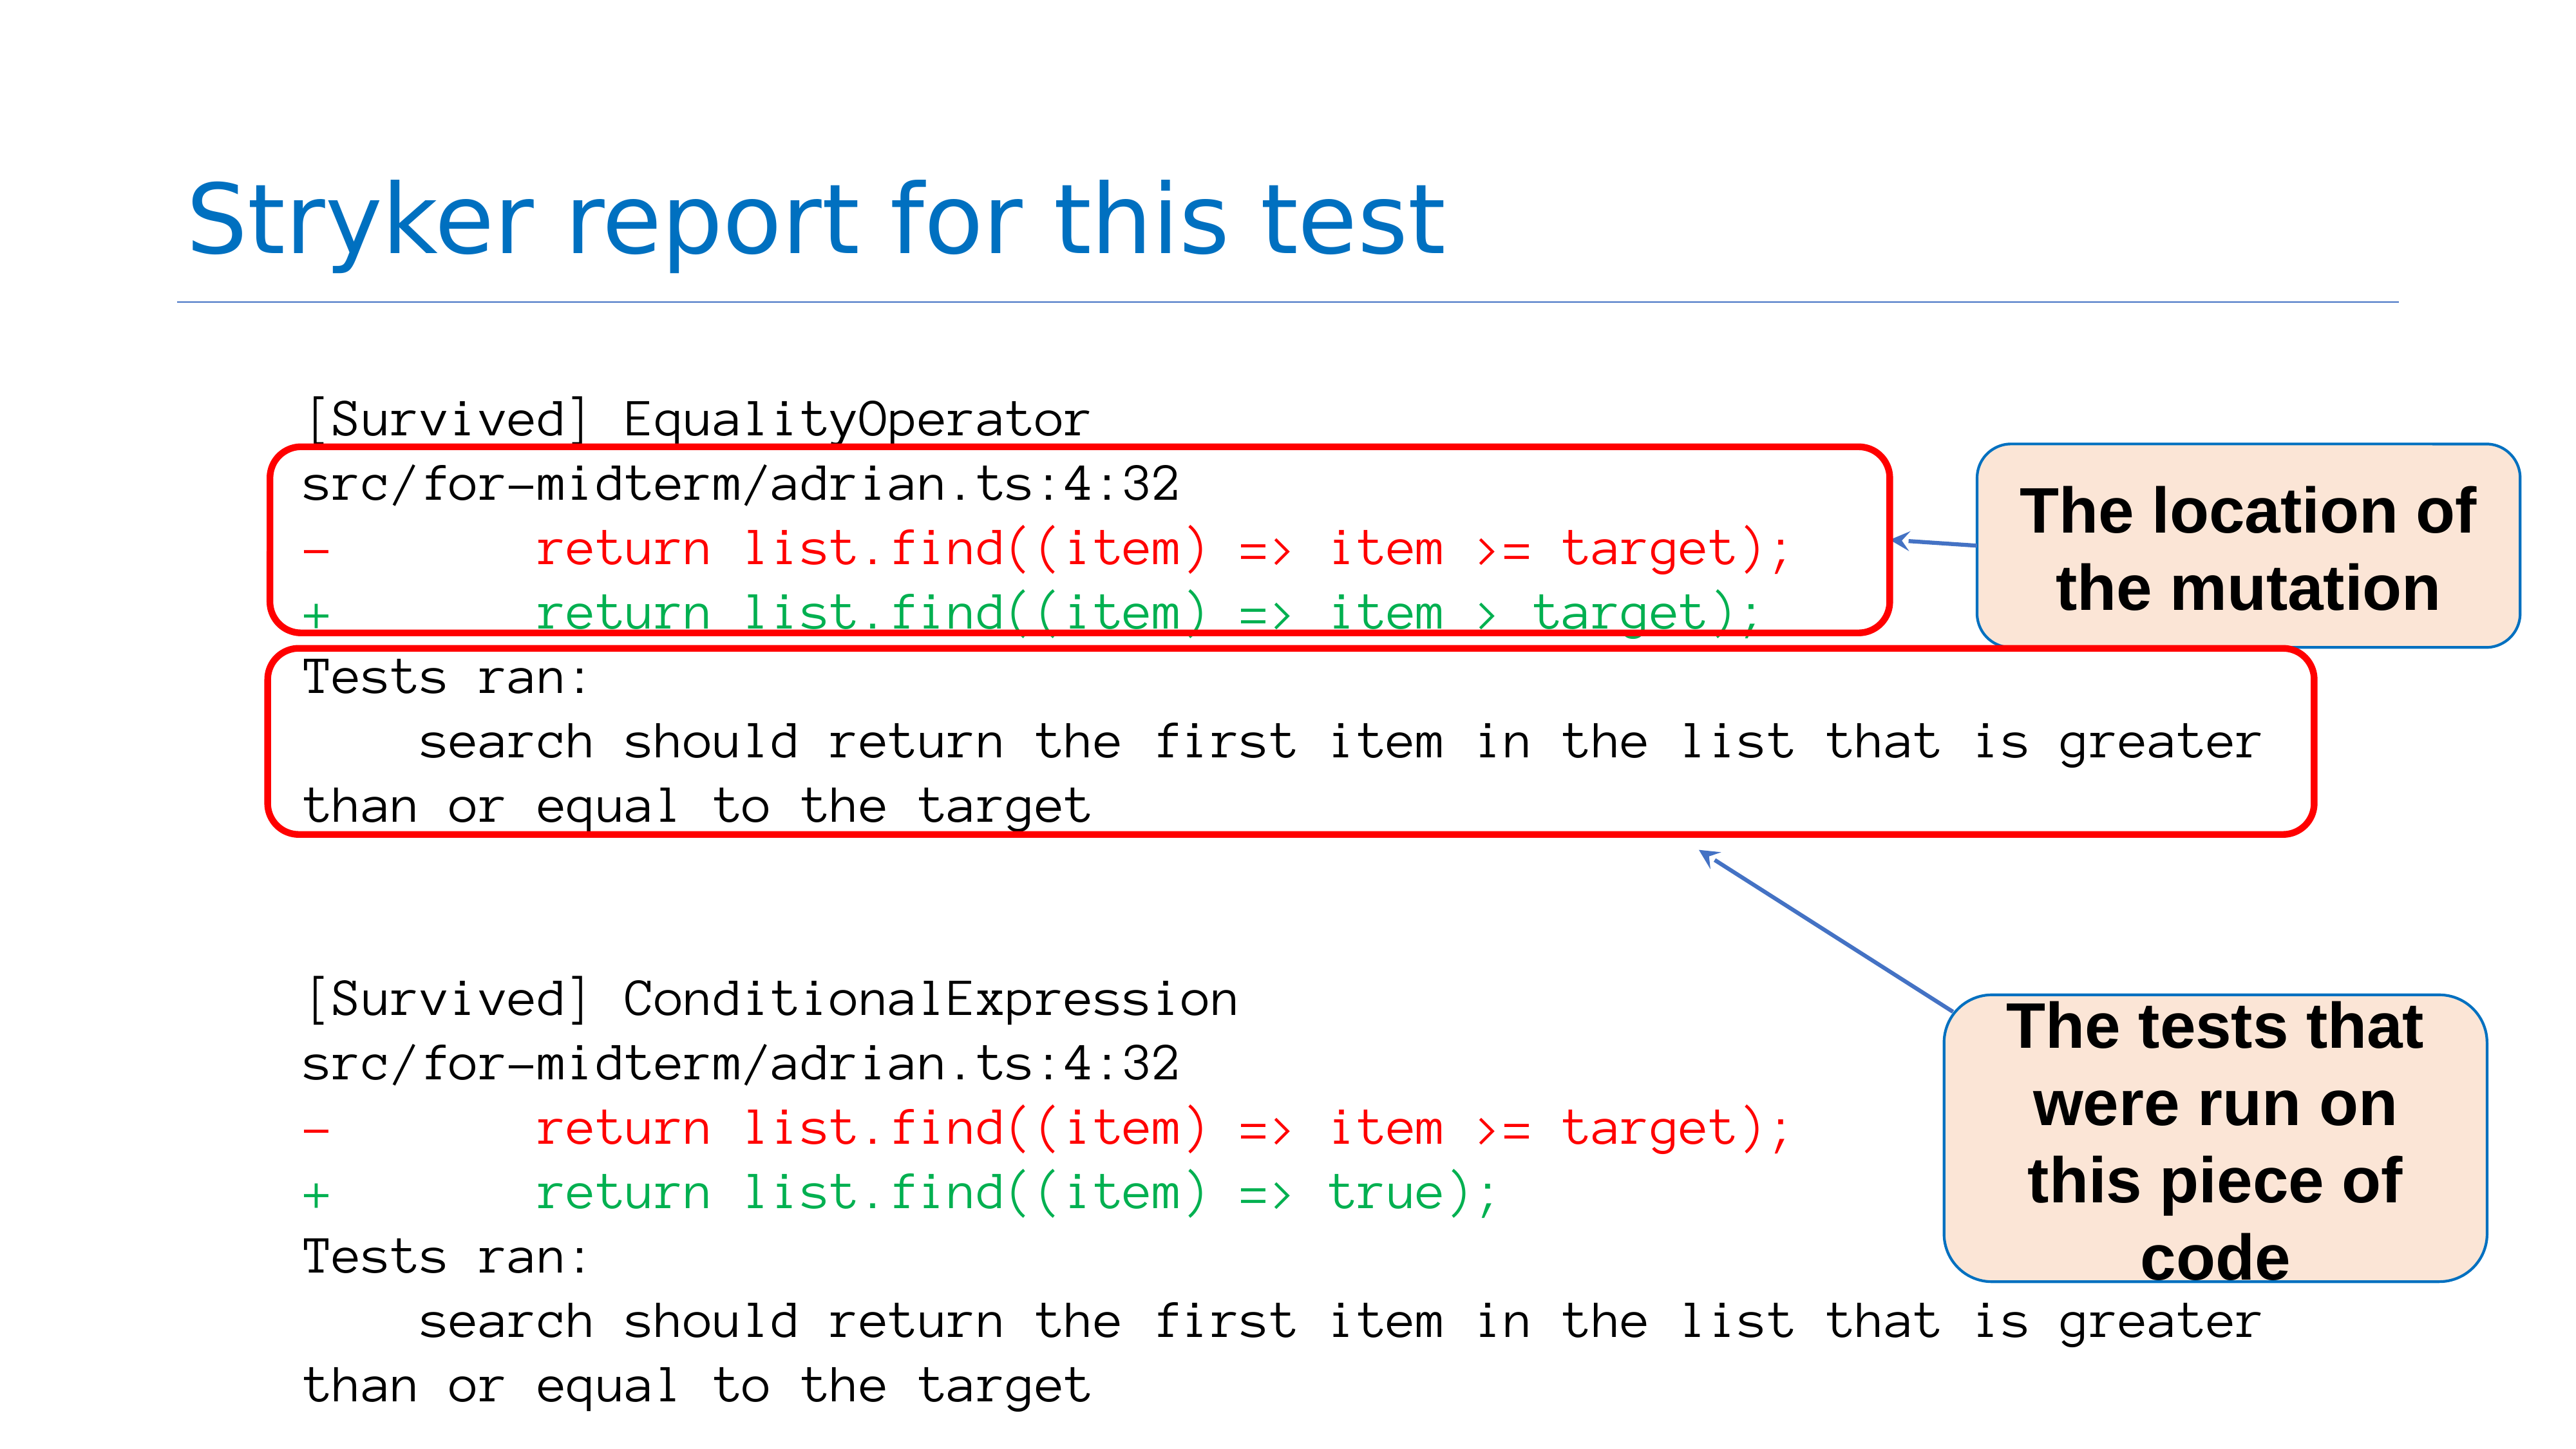

# Stryker report for this test
[Survived] EqualityOperator
src/for-midterm/adrian.ts:4:32
-       return list.find((item) => item >= target);
+       return list.find((item) => item > target);
Tests ran:
    search should return the first item in the list that is greater than or equal to the target

[Survived] ConditionalExpression
src/for-midterm/adrian.ts:4:32
-       return list.find((item) => item >= target);
+       return list.find((item) => true);
Tests ran:
    search should return the first item in the list that is greater than or equal to the target
The location of the mutation

The tests that were run on this piece of code